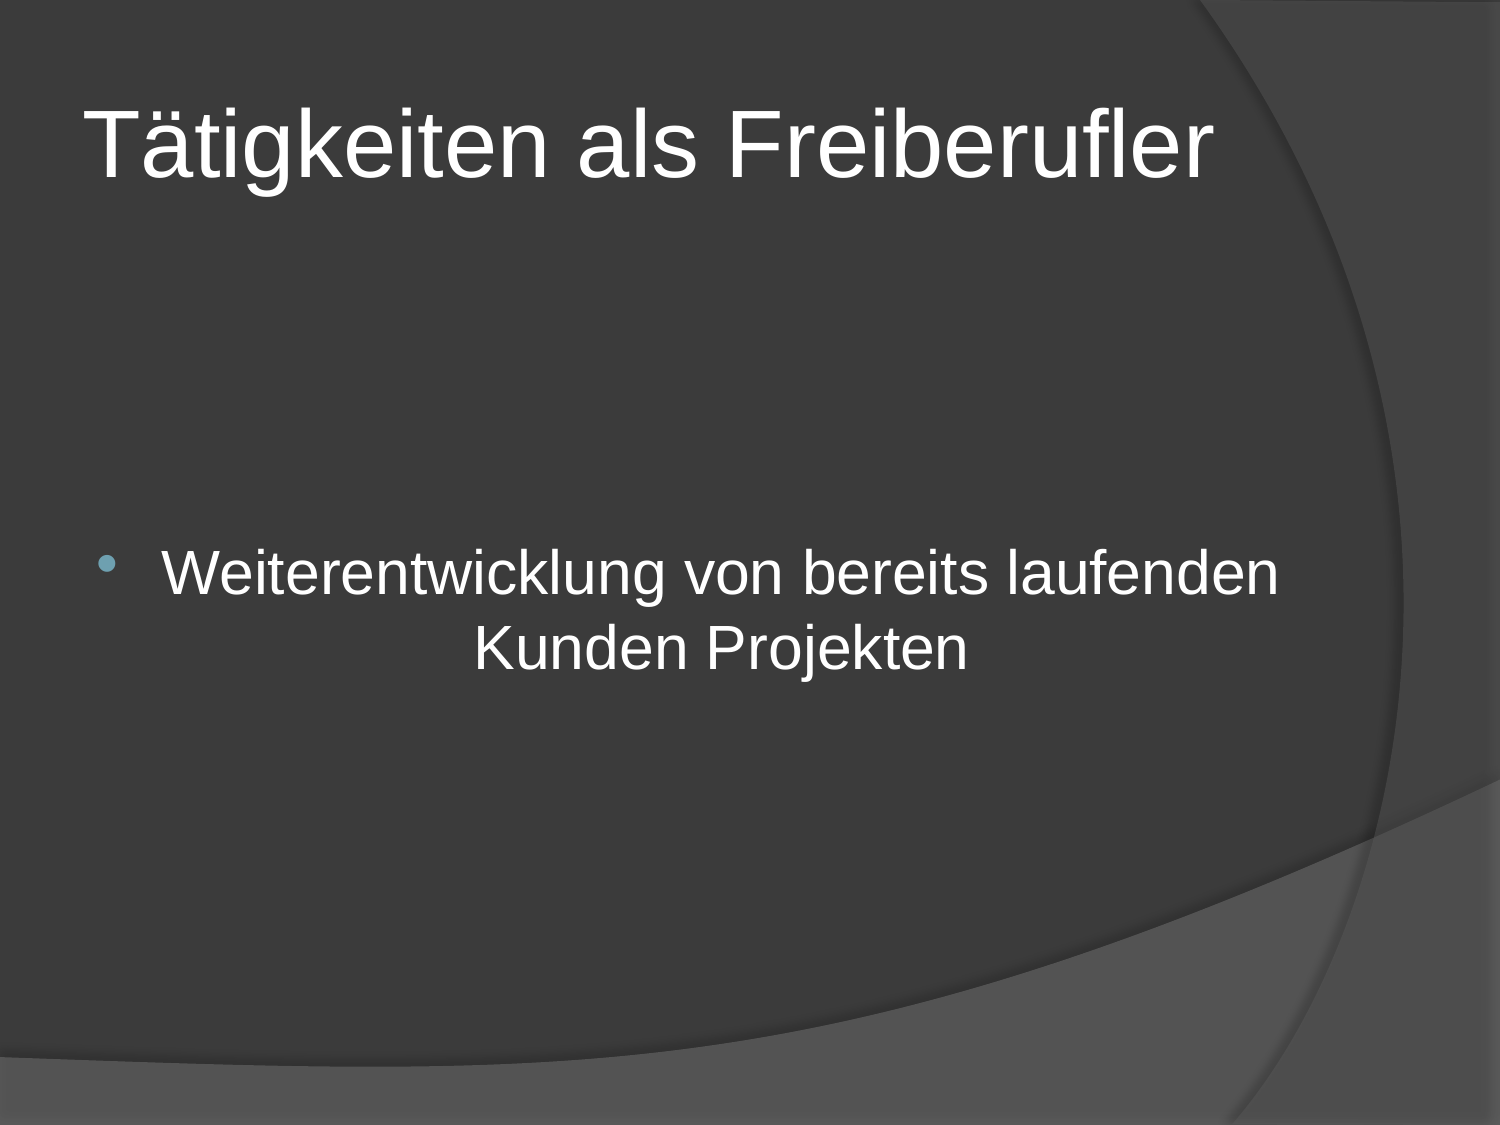

# Tätigkeiten als Freiberufler

Weiterentwicklung von bereits laufenden Kunden Projekten